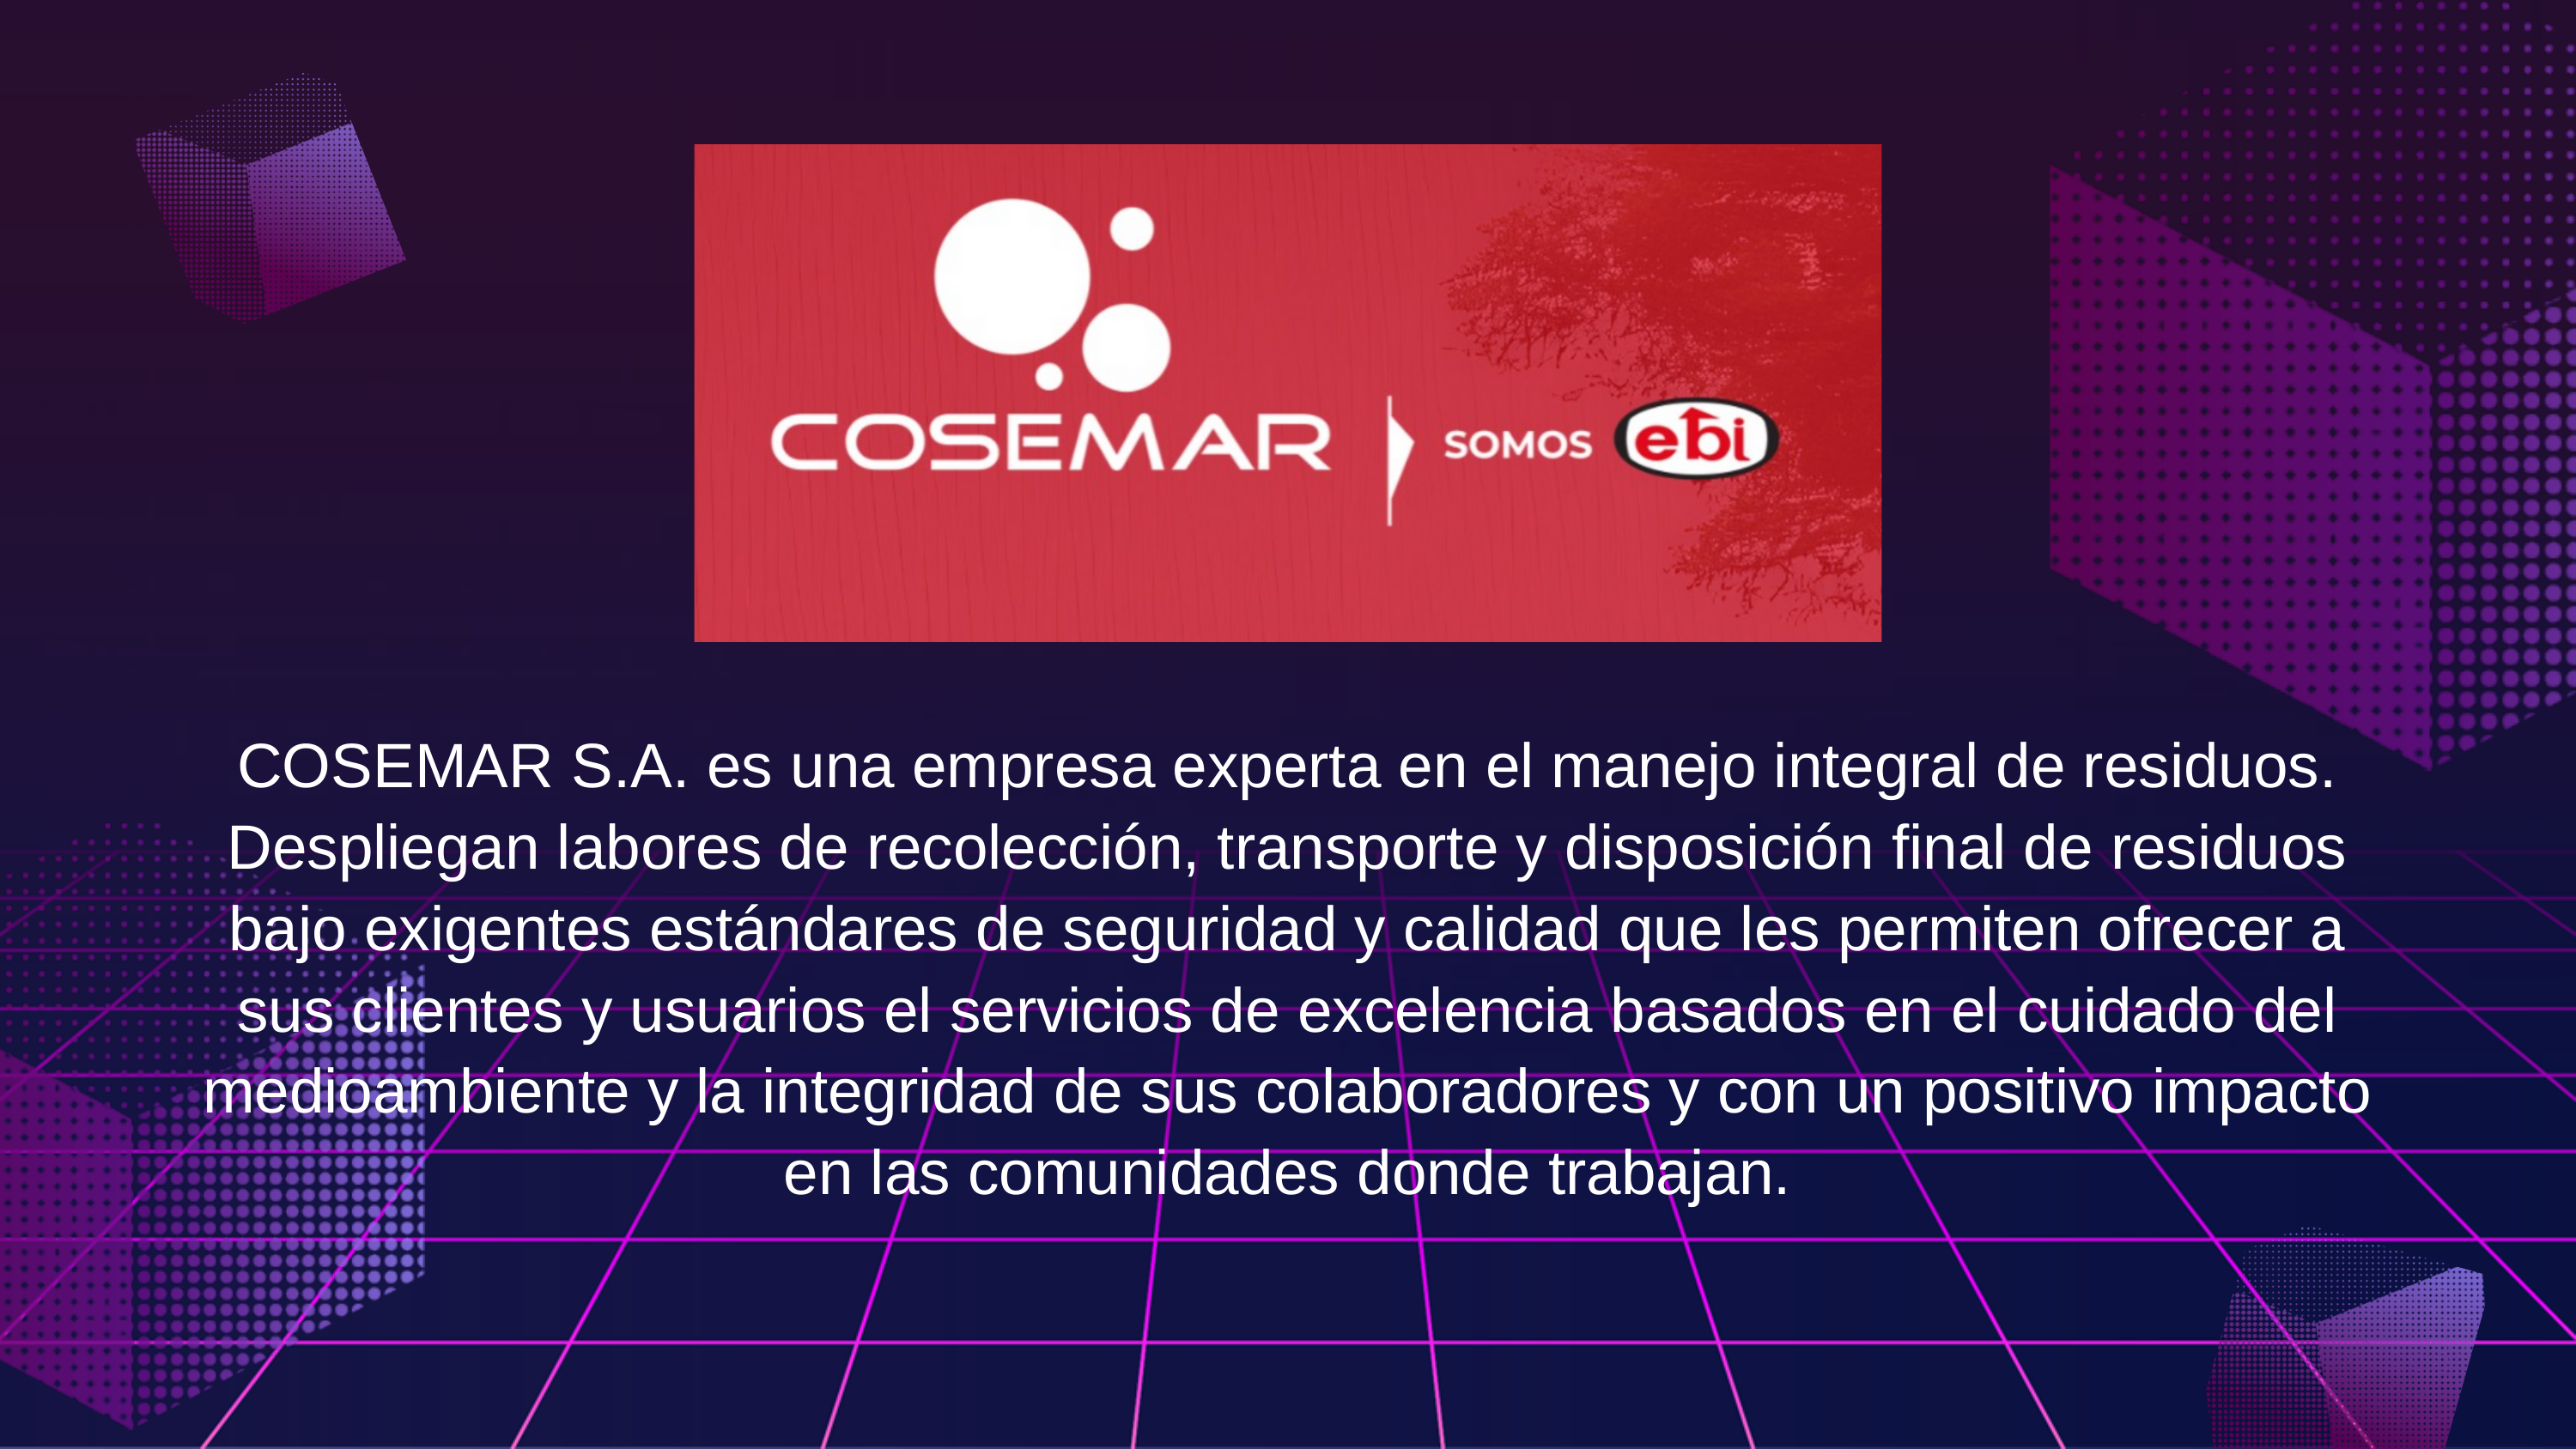

COSEMAR S.A. es una empresa experta en el manejo integral de residuos. Despliegan labores de recolección, transporte y disposición final de residuos bajo exigentes estándares de seguridad y calidad que les permiten ofrecer a sus clientes y usuarios el servicios de excelencia basados en el cuidado del medioambiente y la integridad de sus colaboradores y con un positivo impacto en las comunidades donde trabajan.